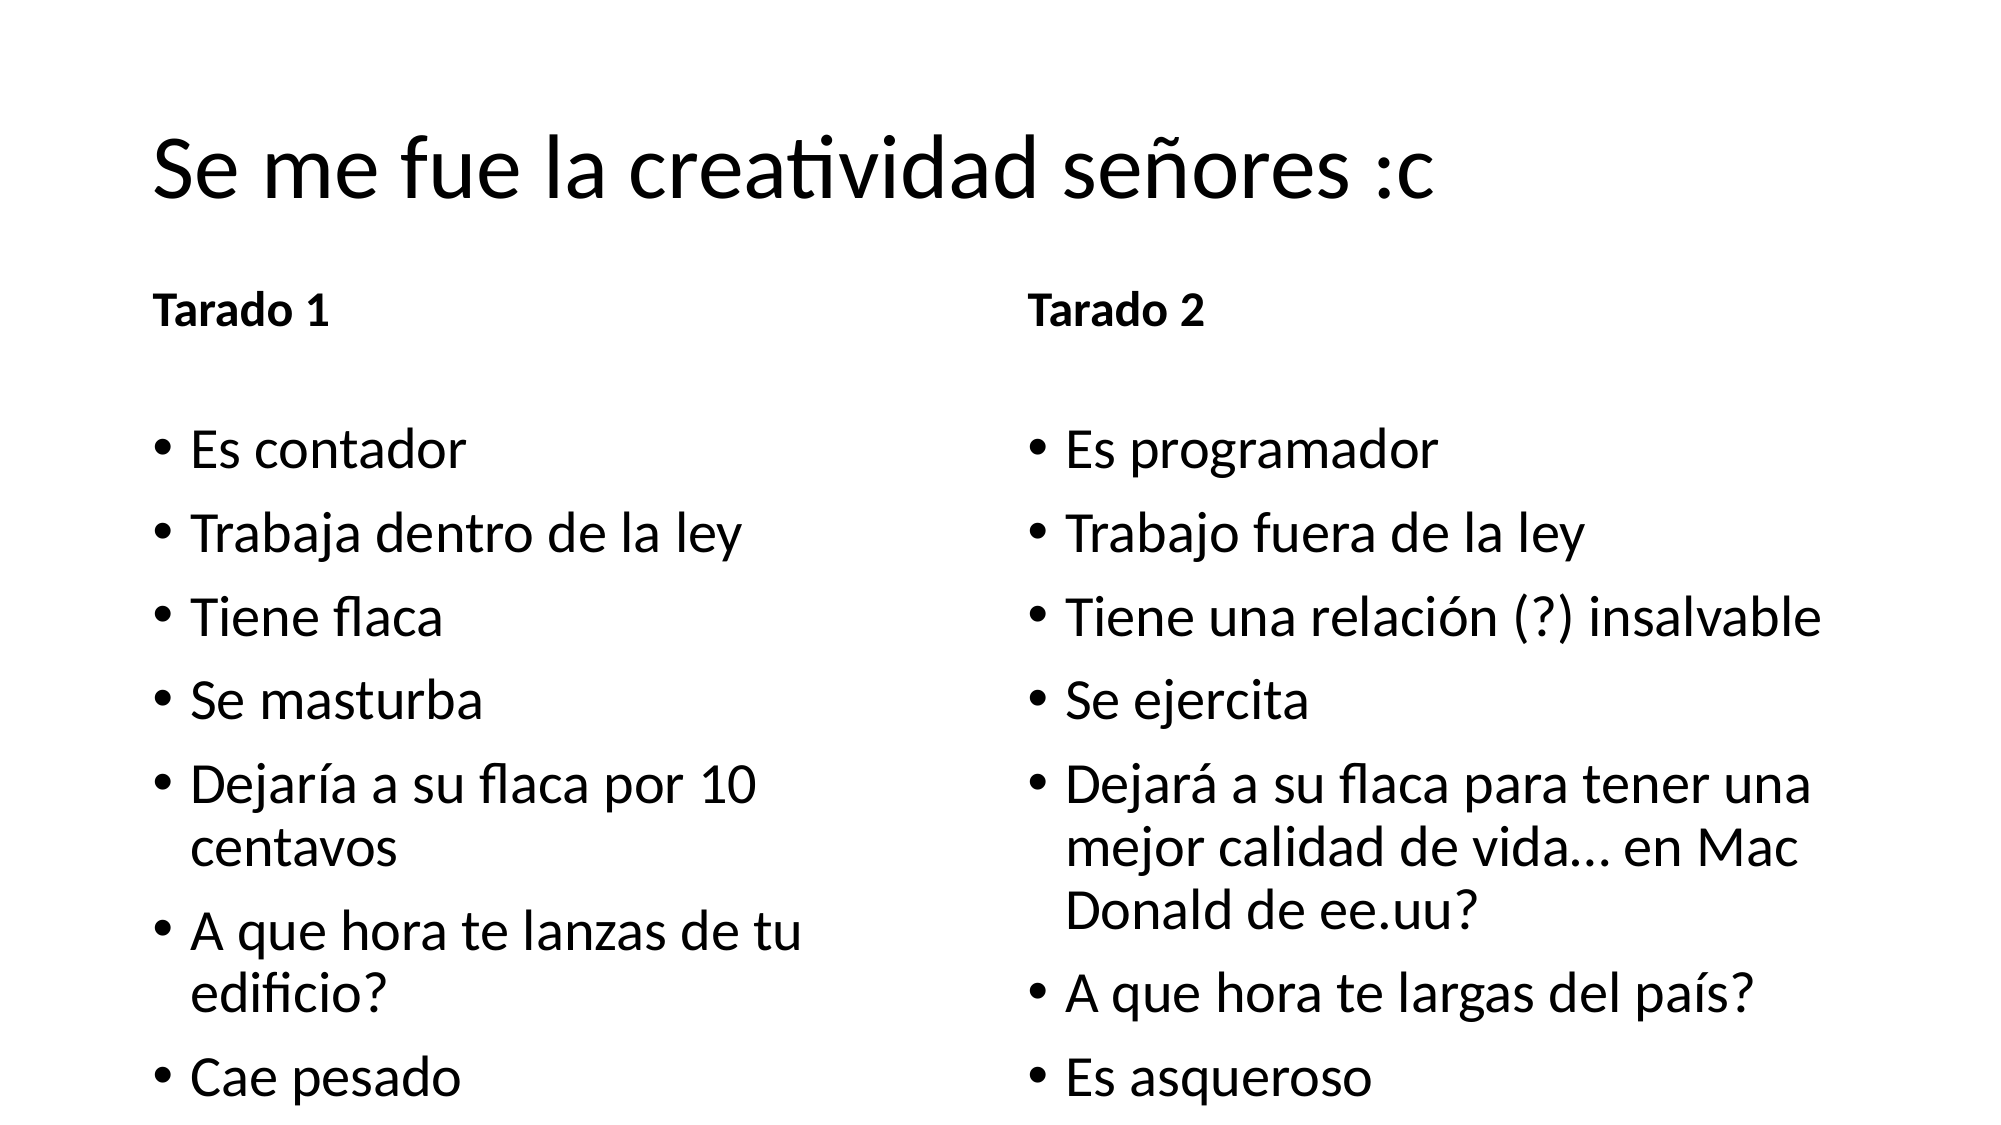

# Se me fue la creatividad señores :c
Tarado 1
Tarado 2
Es contador
Trabaja dentro de la ley
Tiene flaca
Se masturba
Dejaría a su flaca por 10 centavos
A que hora te lanzas de tu edificio?
Cae pesado
Es programador
Trabajo fuera de la ley
Tiene una relación (?) insalvable
Se ejercita
Dejará a su flaca para tener una mejor calidad de vida… en Mac Donald de ee.uu?
A que hora te largas del país?
Es asqueroso